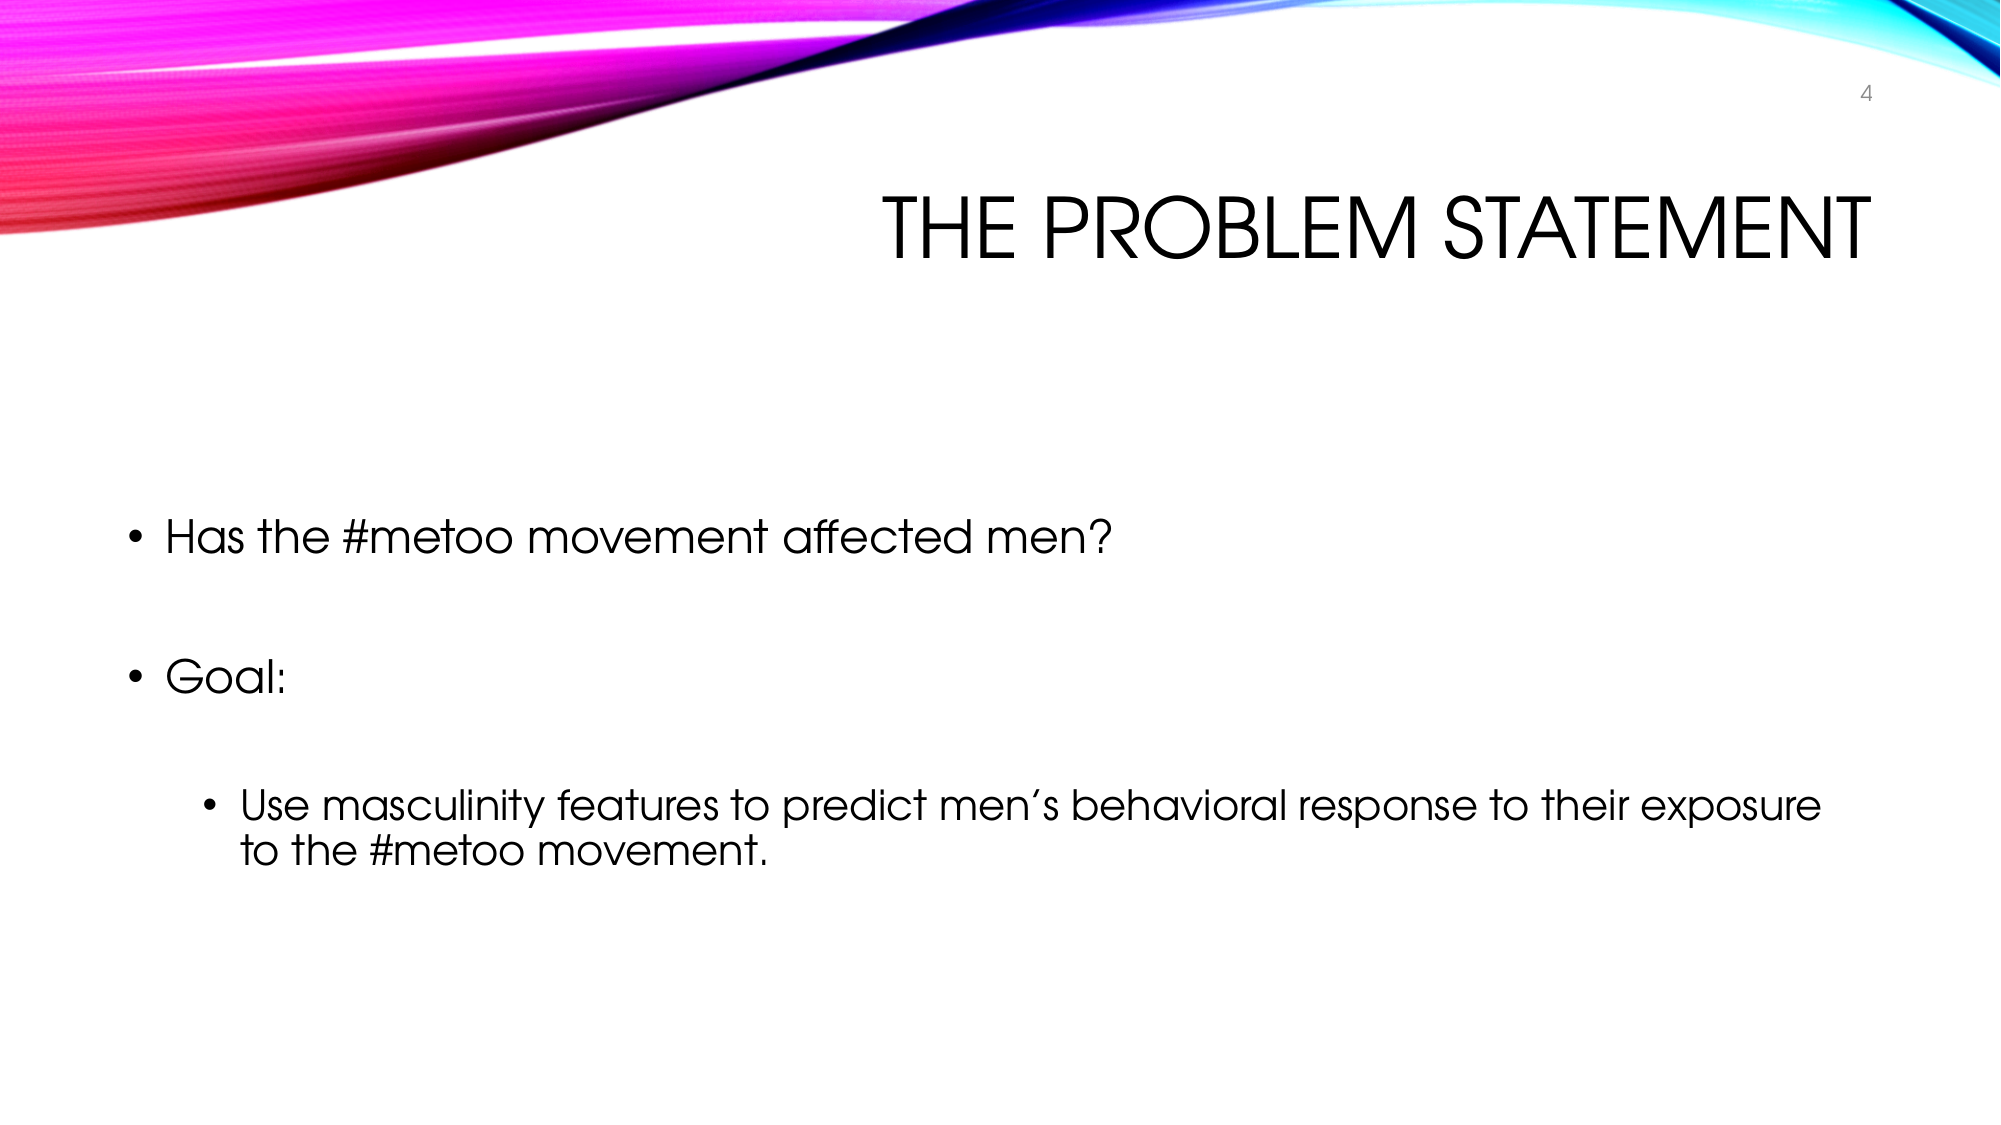

4
# the problem Statement

Has the #metoo movement affected men?

Goal:

Use masculinity features to predict men’s behavioral response to their exposure to the #metoo movement.